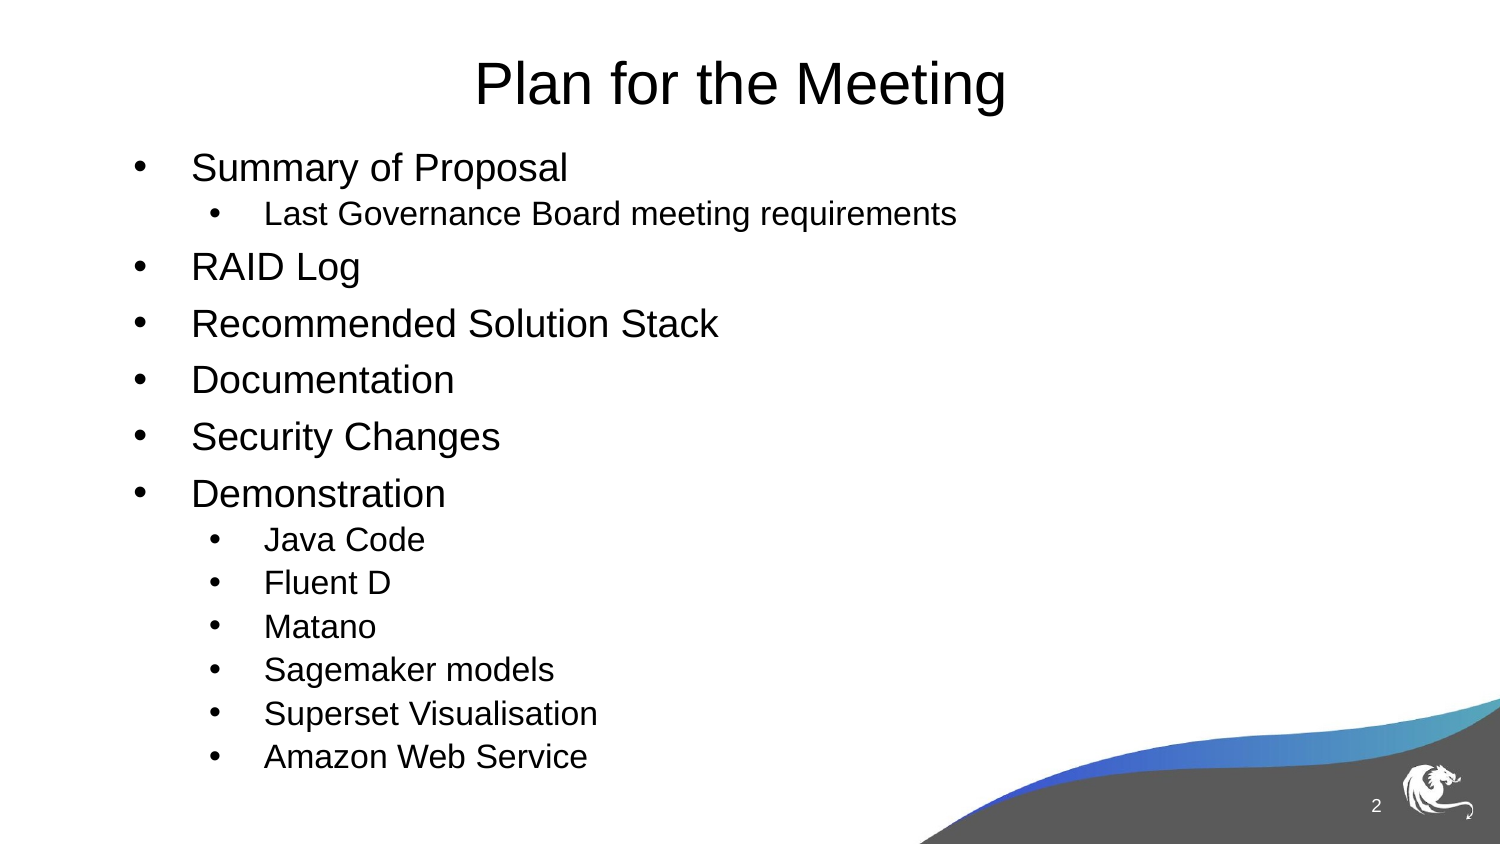

# Plan for the Meeting
Summary of Proposal
Last Governance Board meeting requirements
RAID Log
Recommended Solution Stack
Documentation
Security Changes
Demonstration
Java Code
Fluent D
Matano
Sagemaker models
Superset Visualisation
Amazon Web Service
2